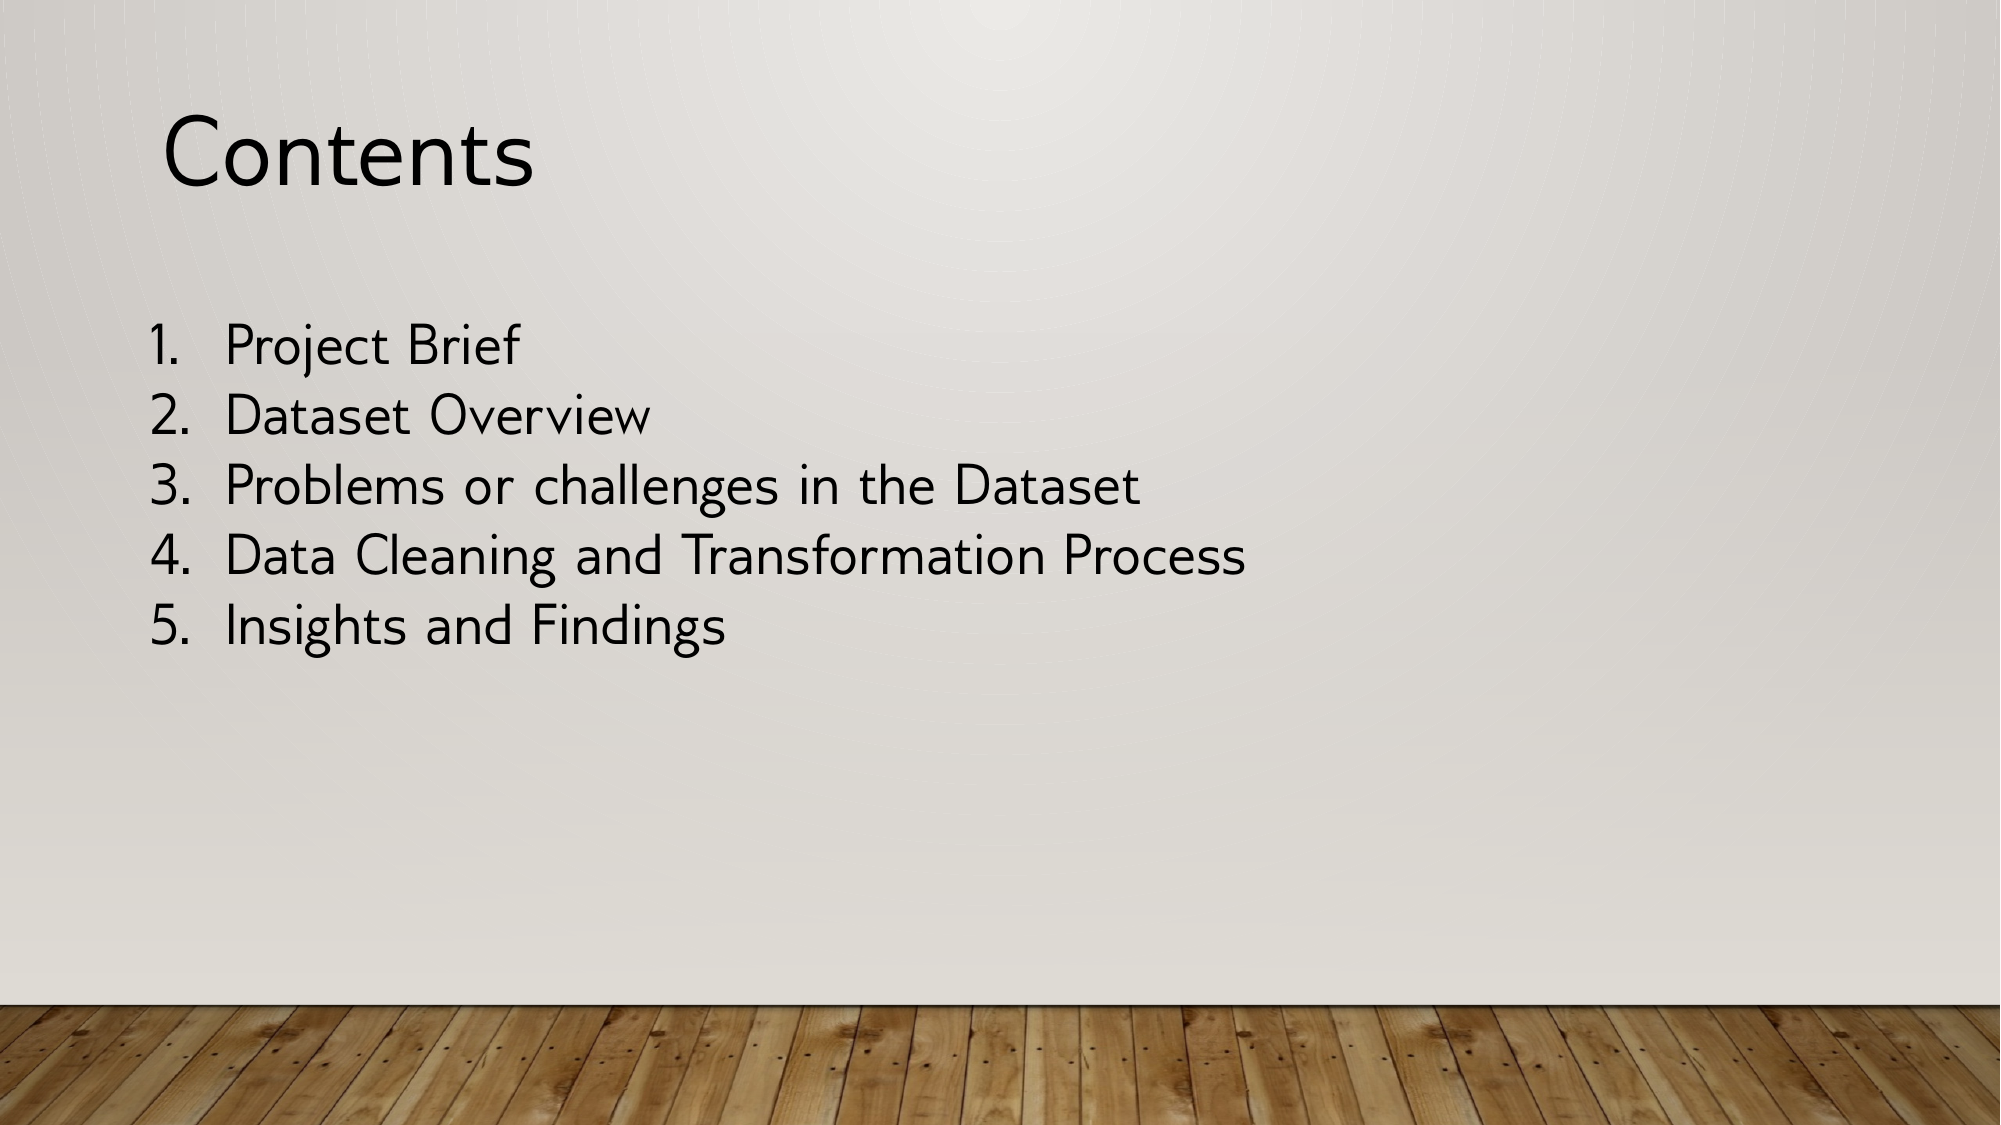

Contents
Project Brief
Dataset Overview
Problems or challenges in the Dataset
Data Cleaning and Transformation Process
Insights and Findings